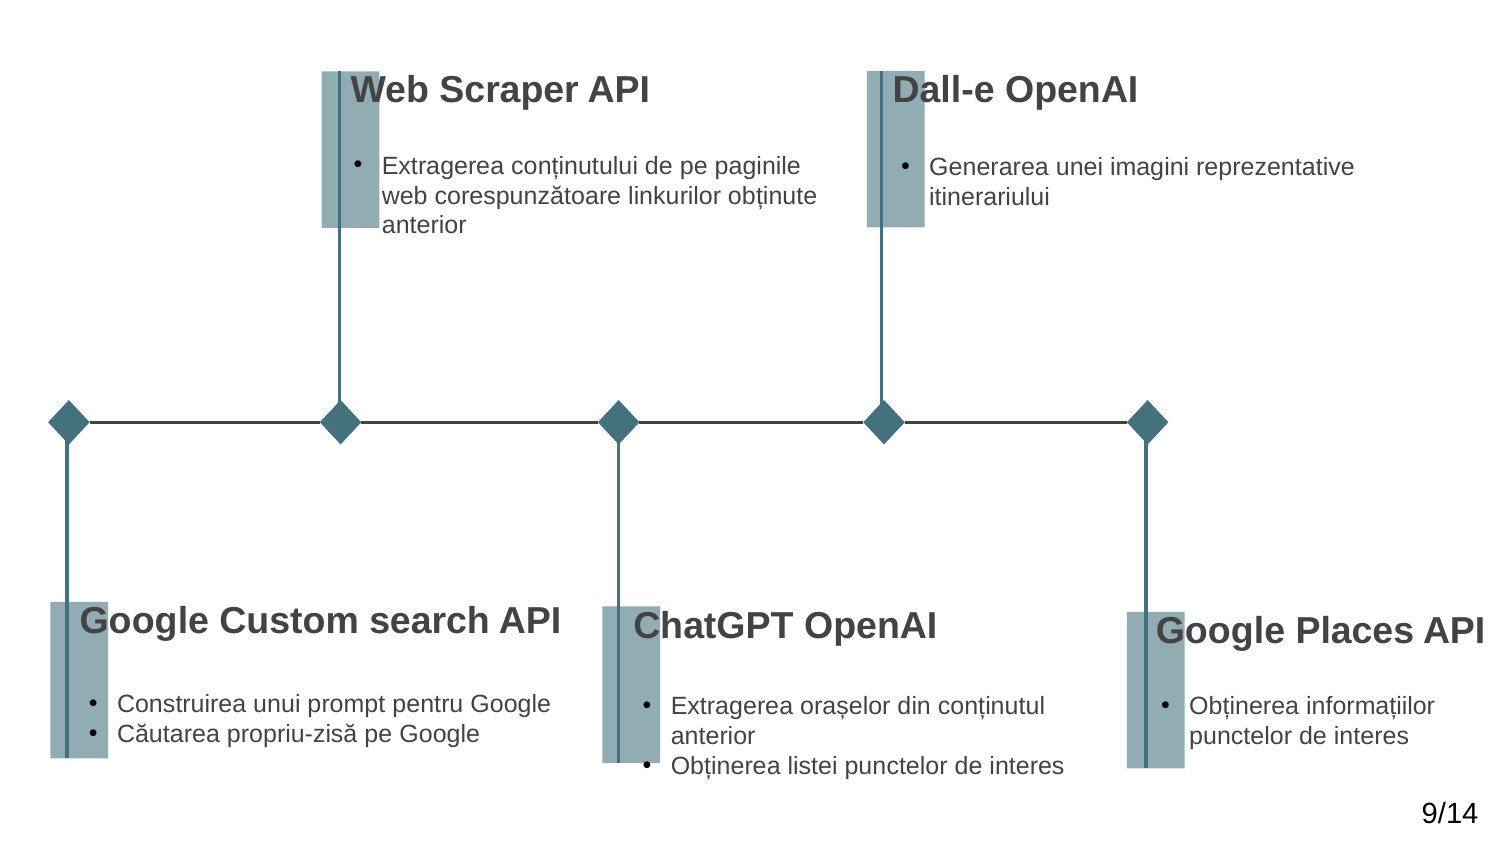

Dall-e OpenAI
Web Scraper API

Extragerea conținutului de pe paginile web corespunzătoare linkurilor obținute anterior
Generarea unei imagini reprezentative itinerariului

ChatGPT OpenAI
Google Custom search API
Google Places API

Construirea unui prompt pentru Google
Căutarea propriu-zisă pe Google
Extragerea orașelor din conținutul anterior
Obținerea listei punctelor de interes
Obținerea informațiilor punctelor de interes
9/14